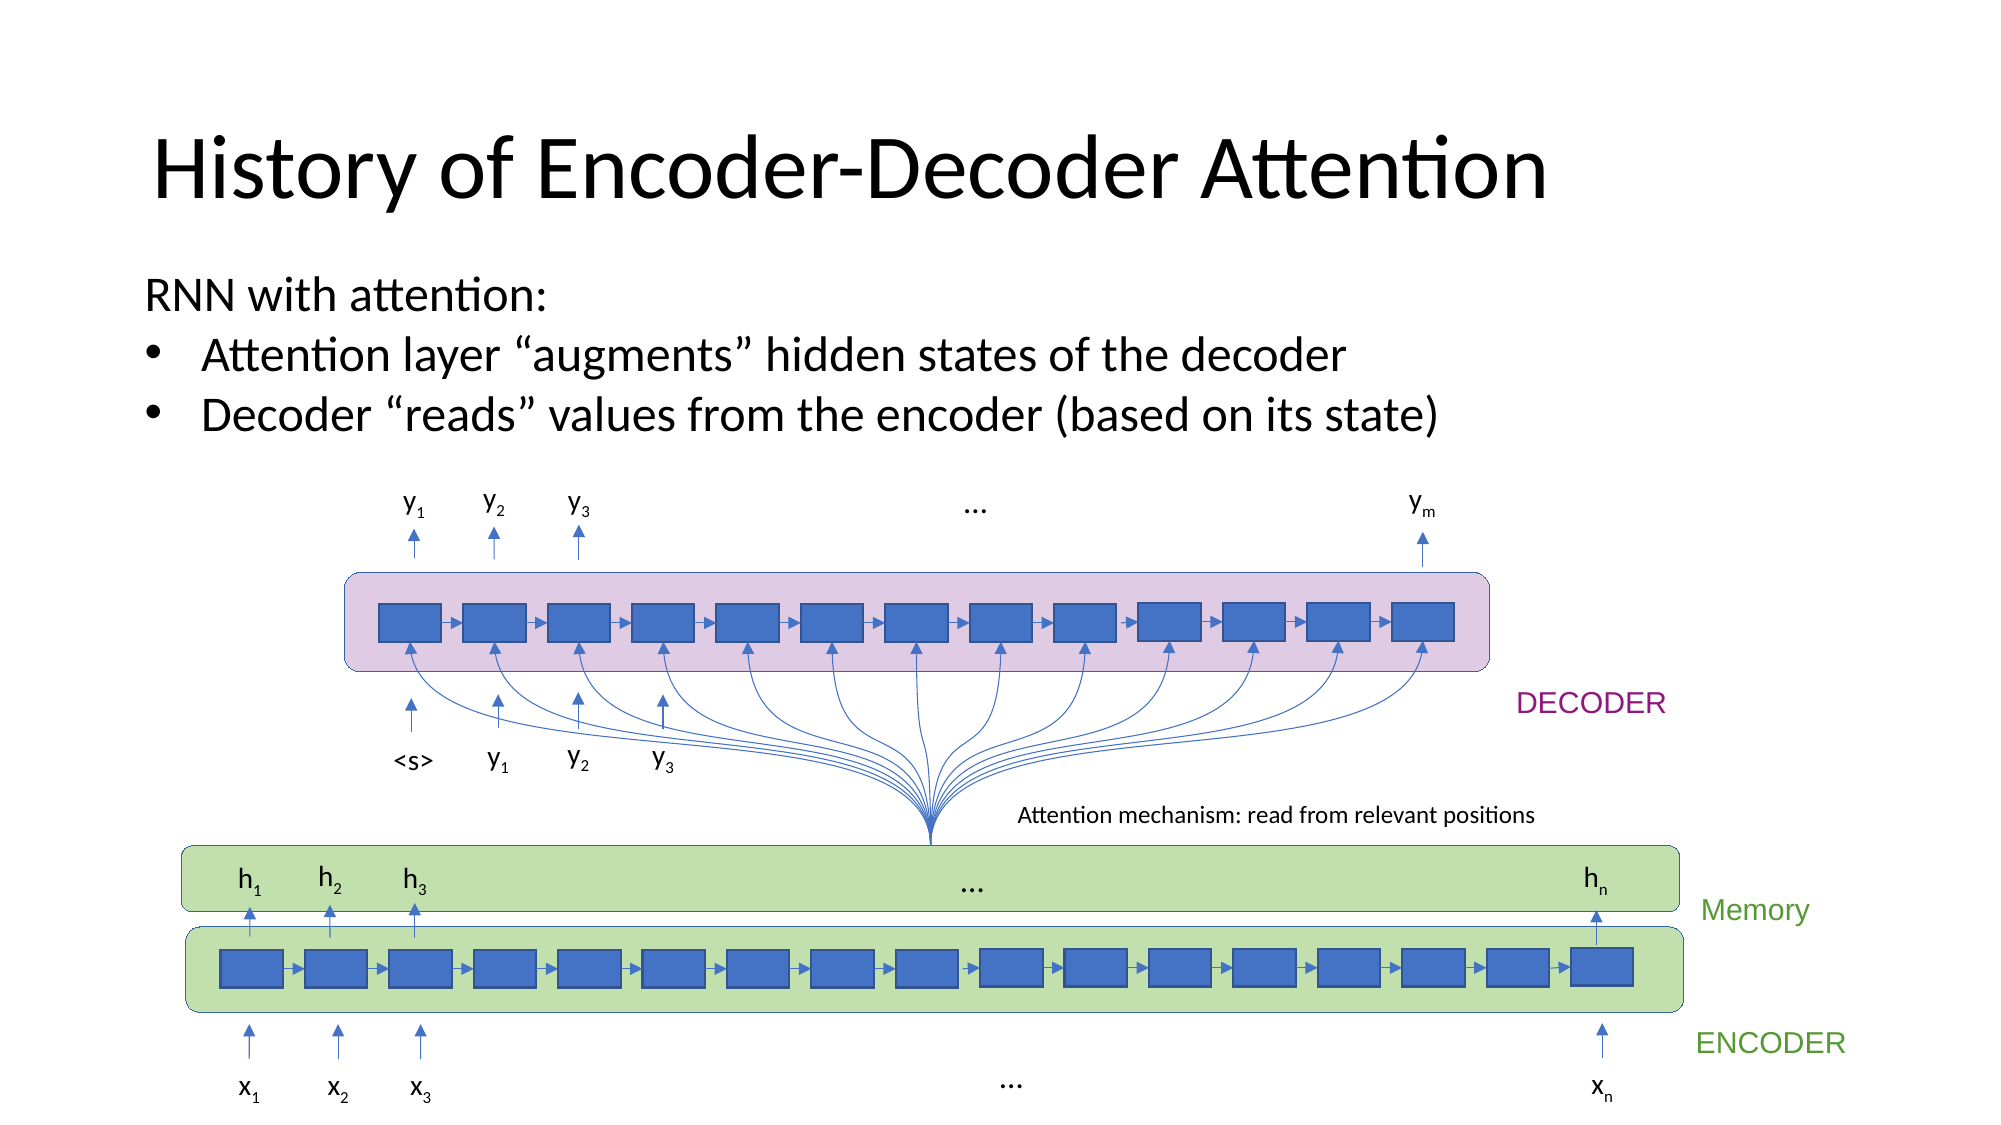

# History of Encoder-Decoder Attention
RNN with attention:
Attention layer “augments” hidden states of the decoder
Decoder “reads” values from the encoder (based on its state)
y2
ym
…
y3
y1

DECODER
y2
y3
y1
<s>
Attention mechanism: read from relevant positions

h2
hn
…
h3
h1
Memory

ENCODER
…
xn
x1
x2
x3